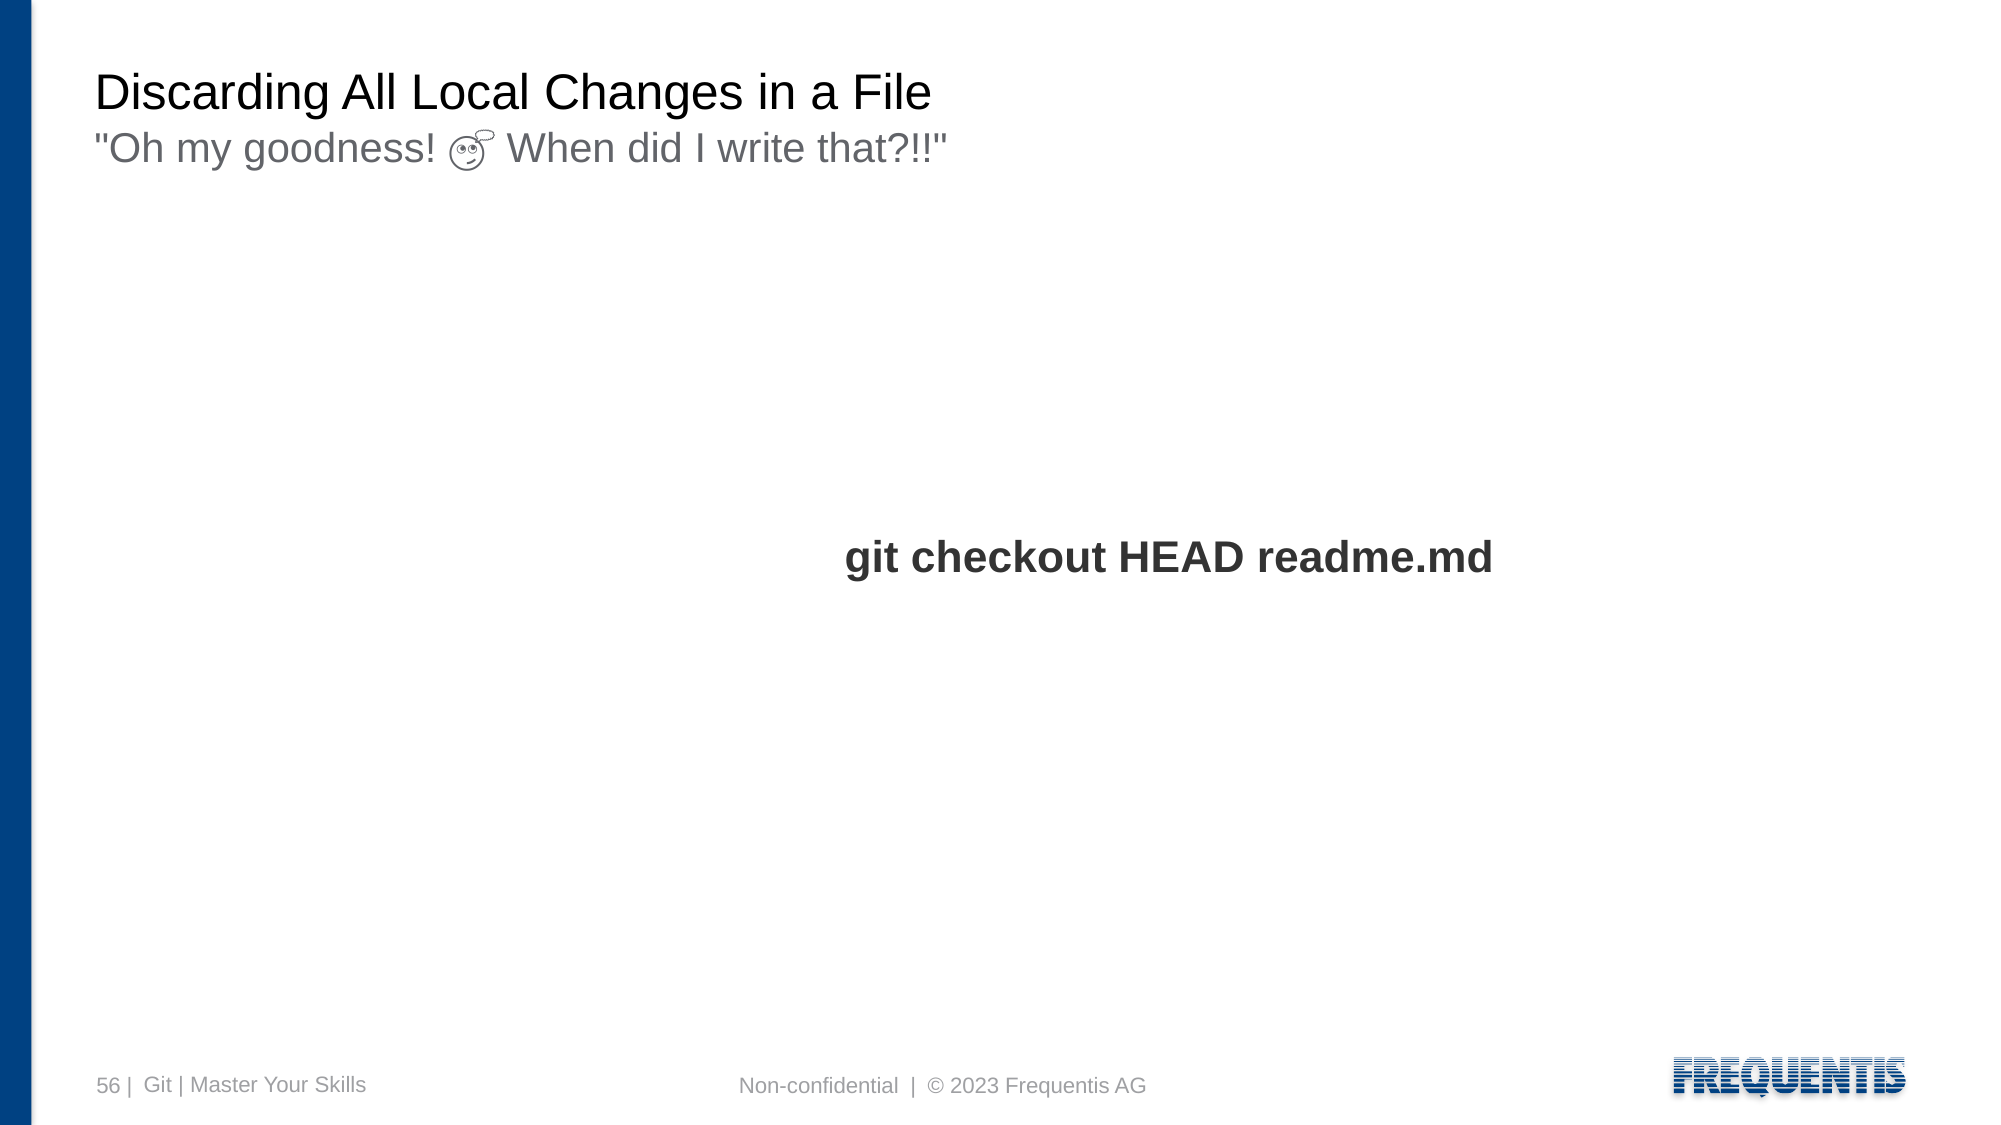

# Discarding All Local Changes in a File
"Oh my goodness! 🤔 When did I write that?!!"

					git checkout HEAD readme.md